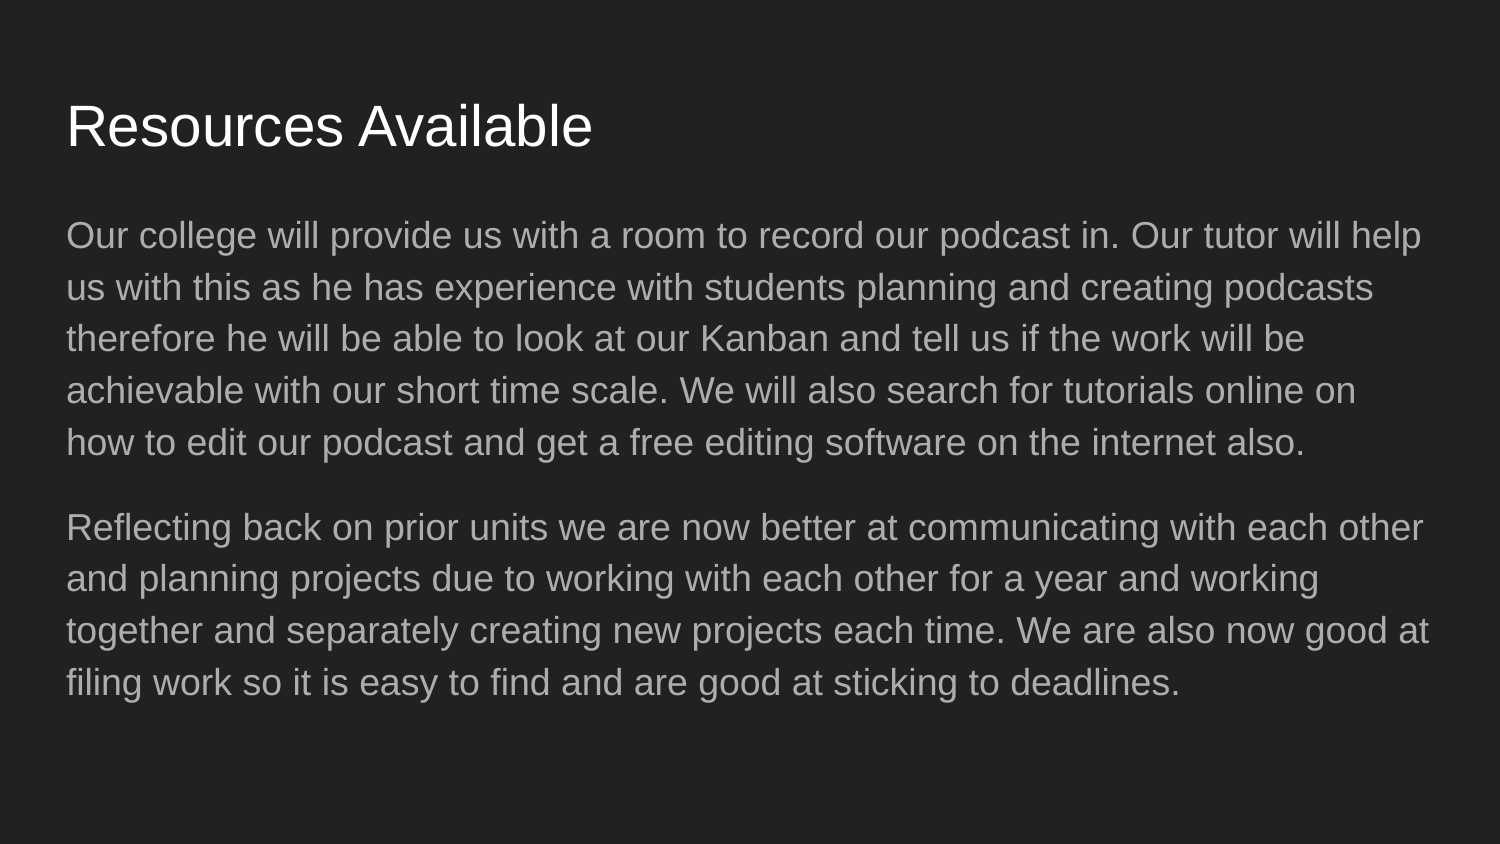

# Resources Available
Our college will provide us with a room to record our podcast in. Our tutor will help us with this as he has experience with students planning and creating podcasts therefore he will be able to look at our Kanban and tell us if the work will be achievable with our short time scale. We will also search for tutorials online on how to edit our podcast and get a free editing software on the internet also.
Reflecting back on prior units we are now better at communicating with each other and planning projects due to working with each other for a year and working together and separately creating new projects each time. We are also now good at filing work so it is easy to find and are good at sticking to deadlines.